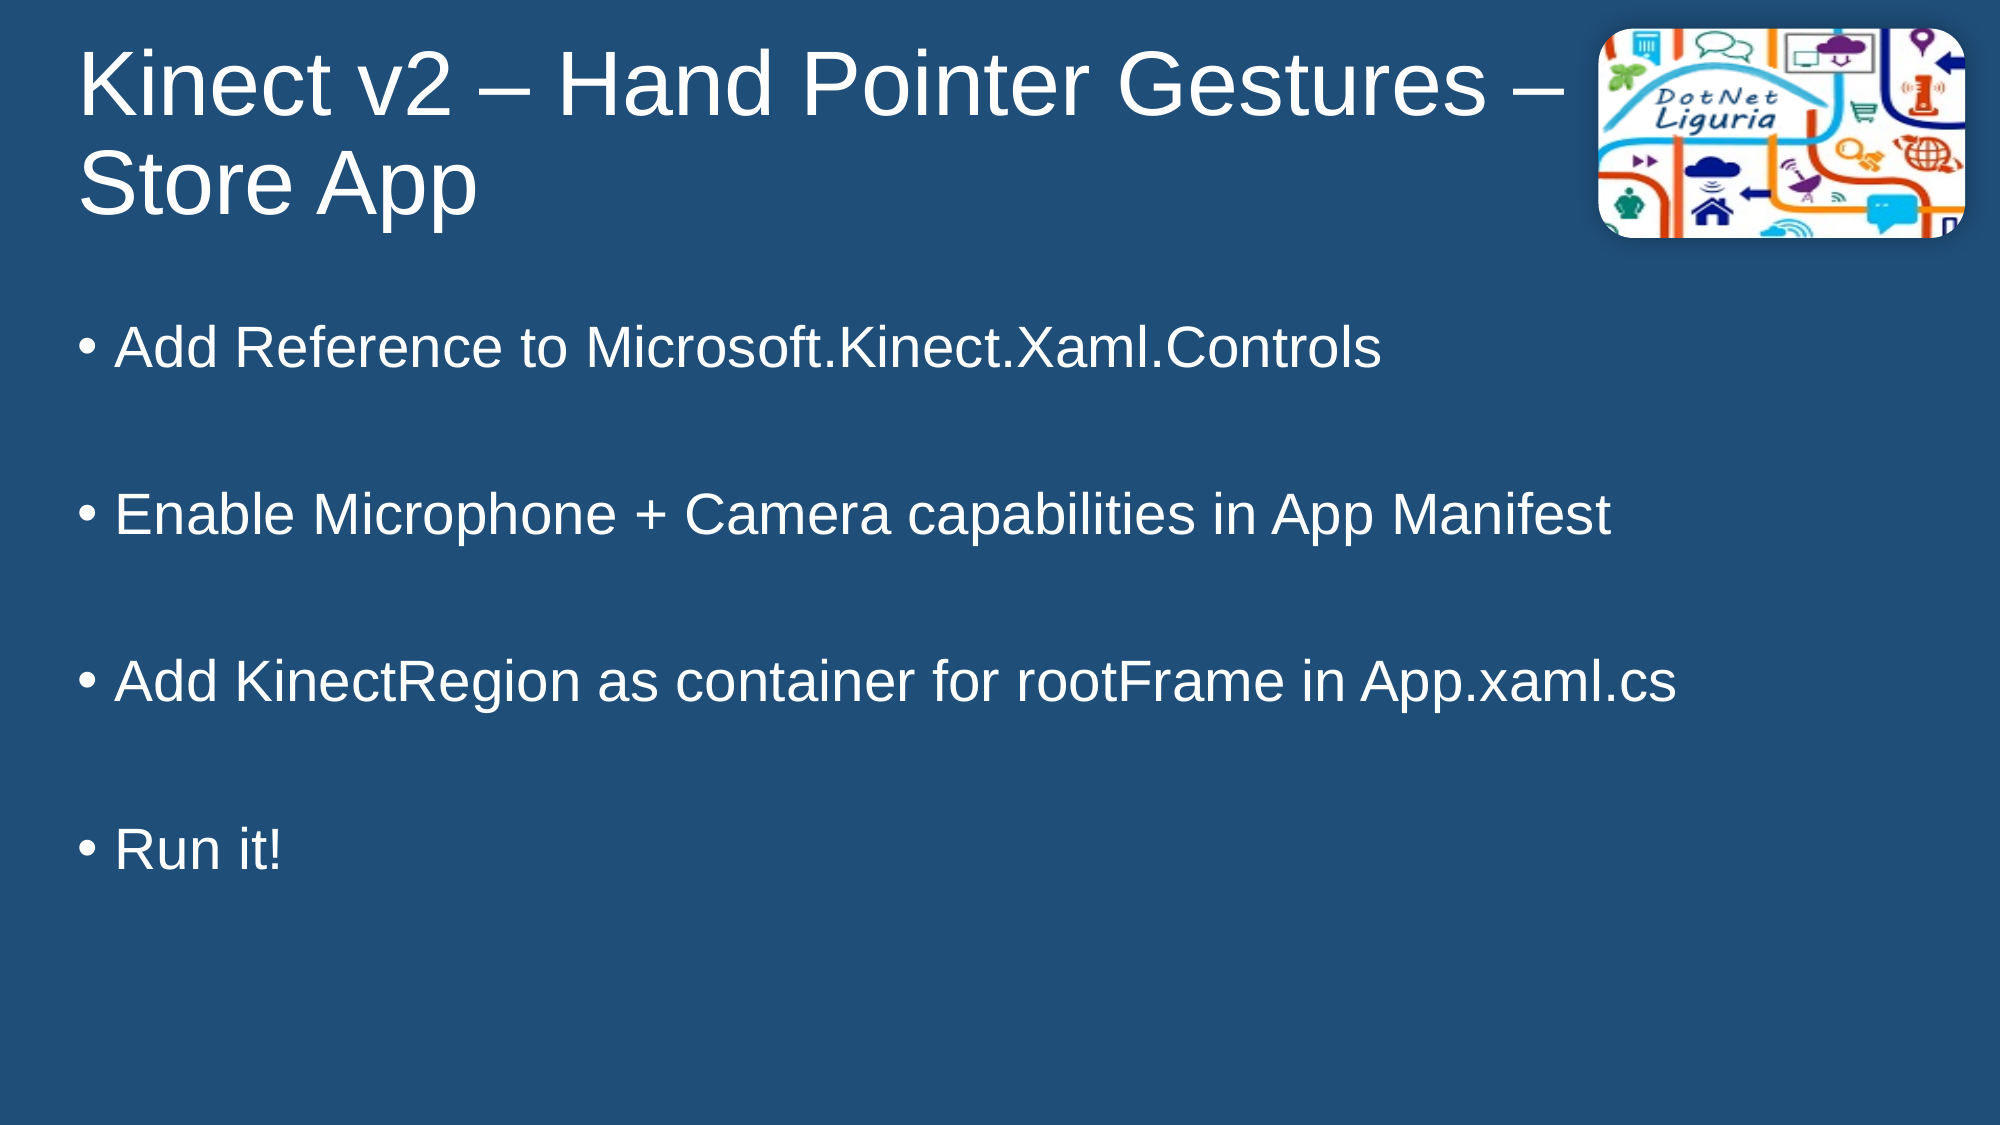

Kinect v2 – Hand Pointer Gestures – Store App
Add Reference to Microsoft.Kinect.Xaml.Controls

Enable Microphone + Camera capabilities in App Manifest

Add KinectRegion as container for rootFrame in App.xaml.cs

Run it!